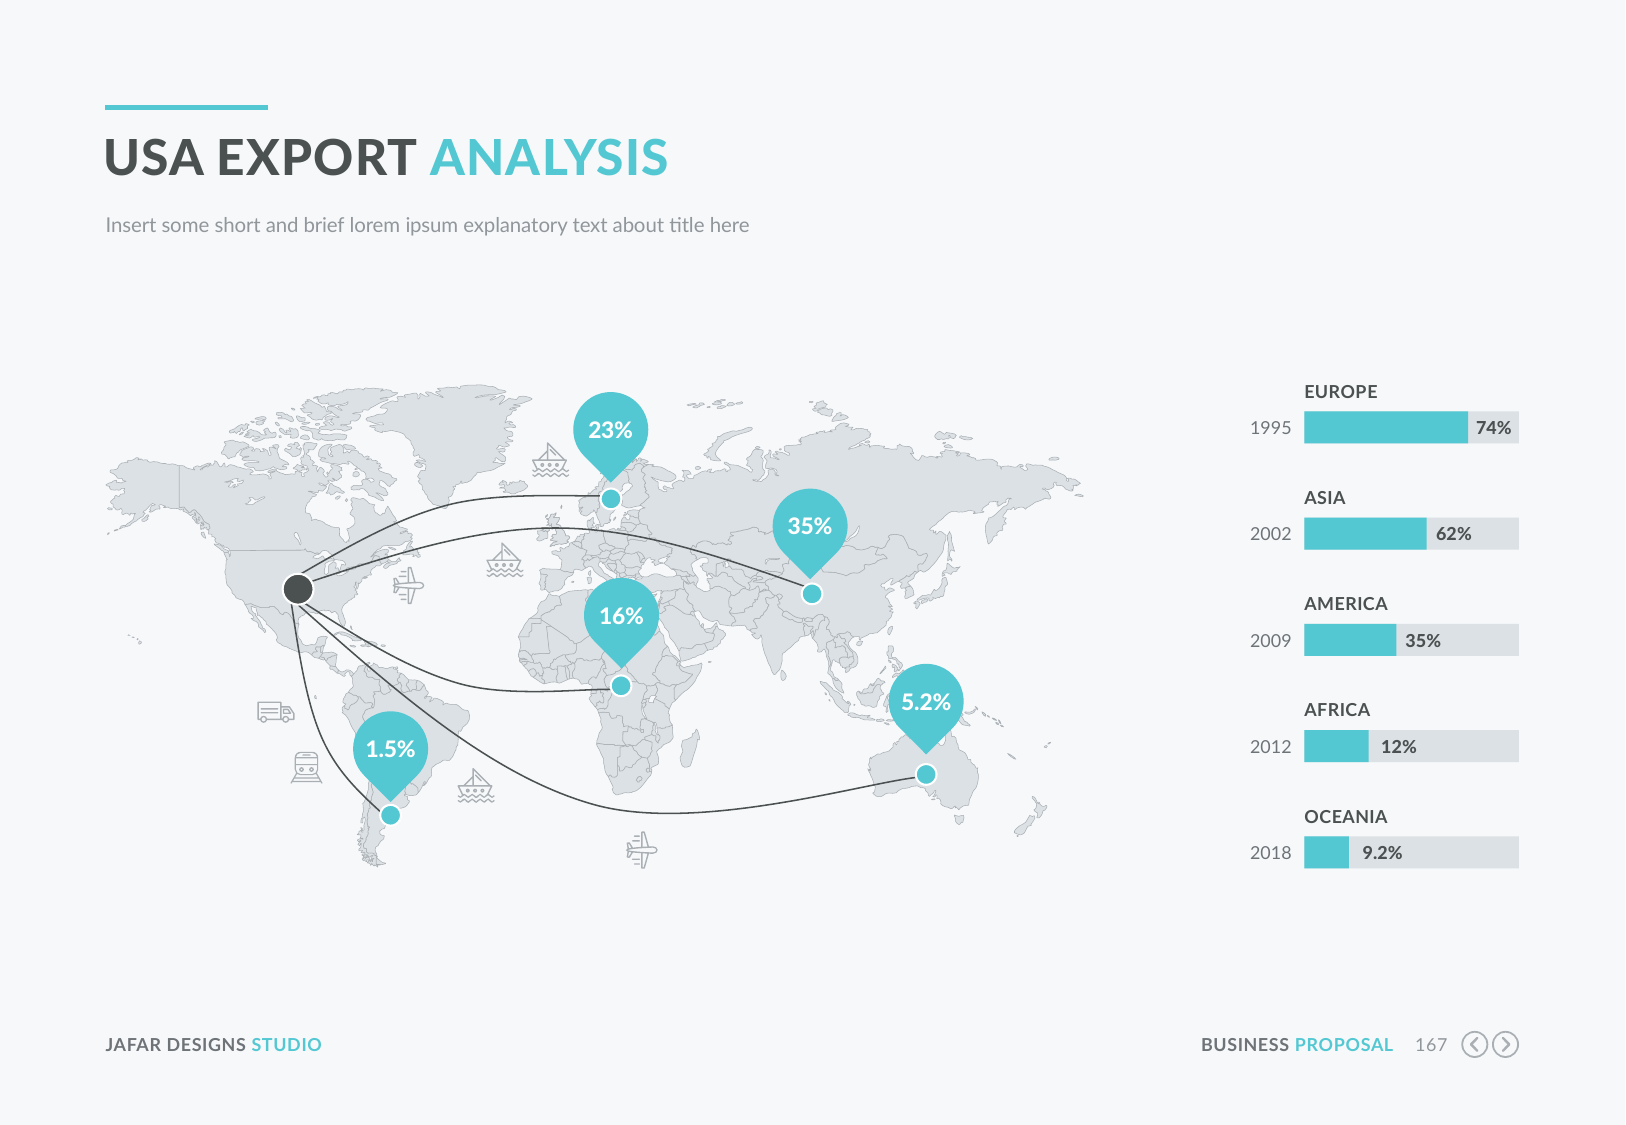

USA Export Analysis
Insert some short and brief lorem ipsum explanatory text about title here
Europe

23%
1995
74%

Asia

35%

2002
62%

America
16%

2009
35%

5.2%
Africa

1.5%
2012
12%

Oceania

2018
9.2%